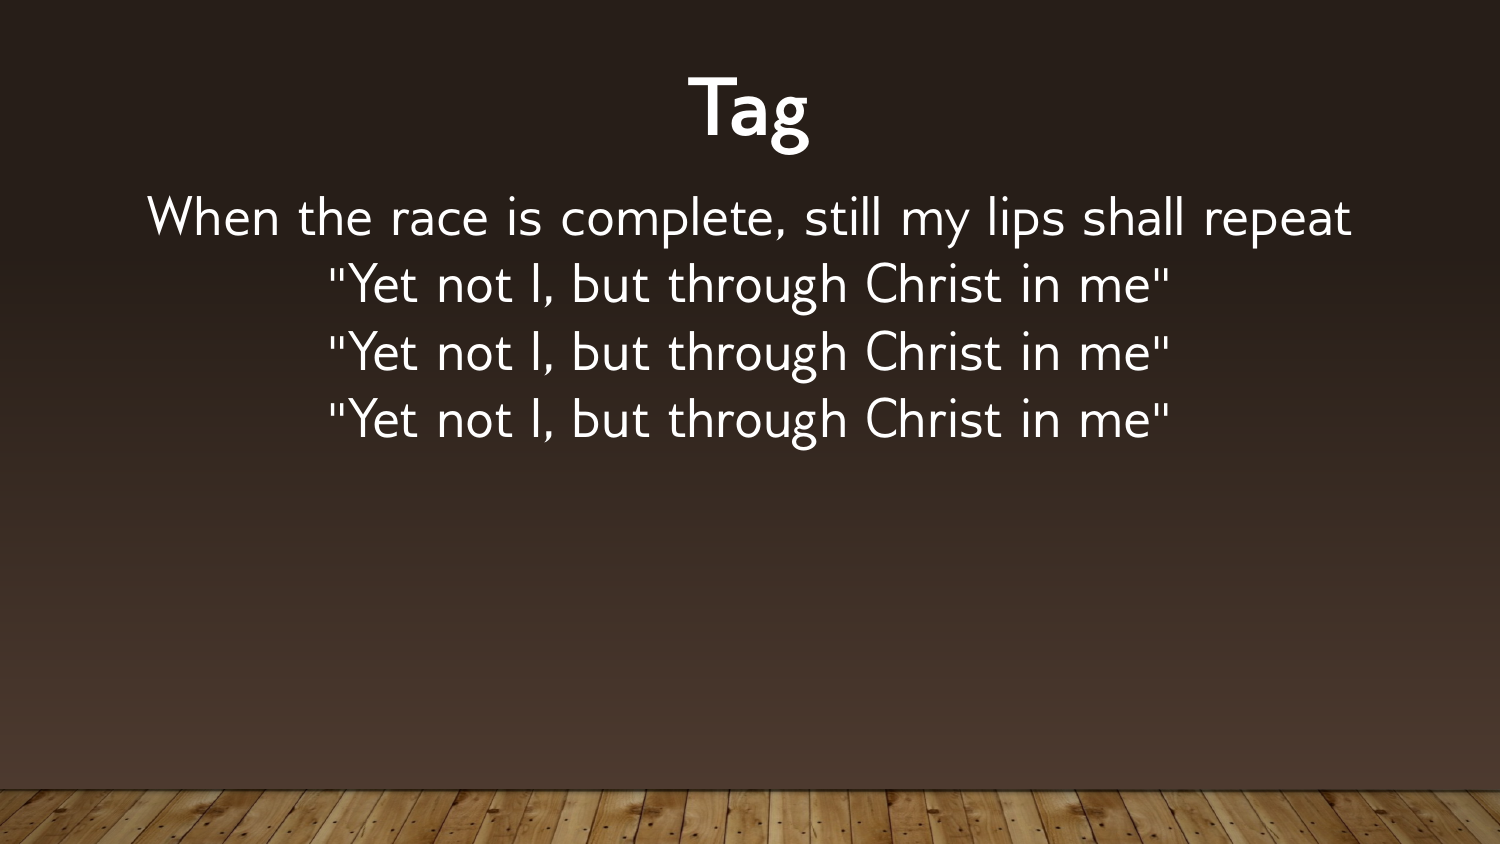

Tag
When the race is complete, still my lips shall repeat
"Yet not I, but through Christ in me"
"Yet not I, but through Christ in me"
"Yet not I, but through Christ in me"